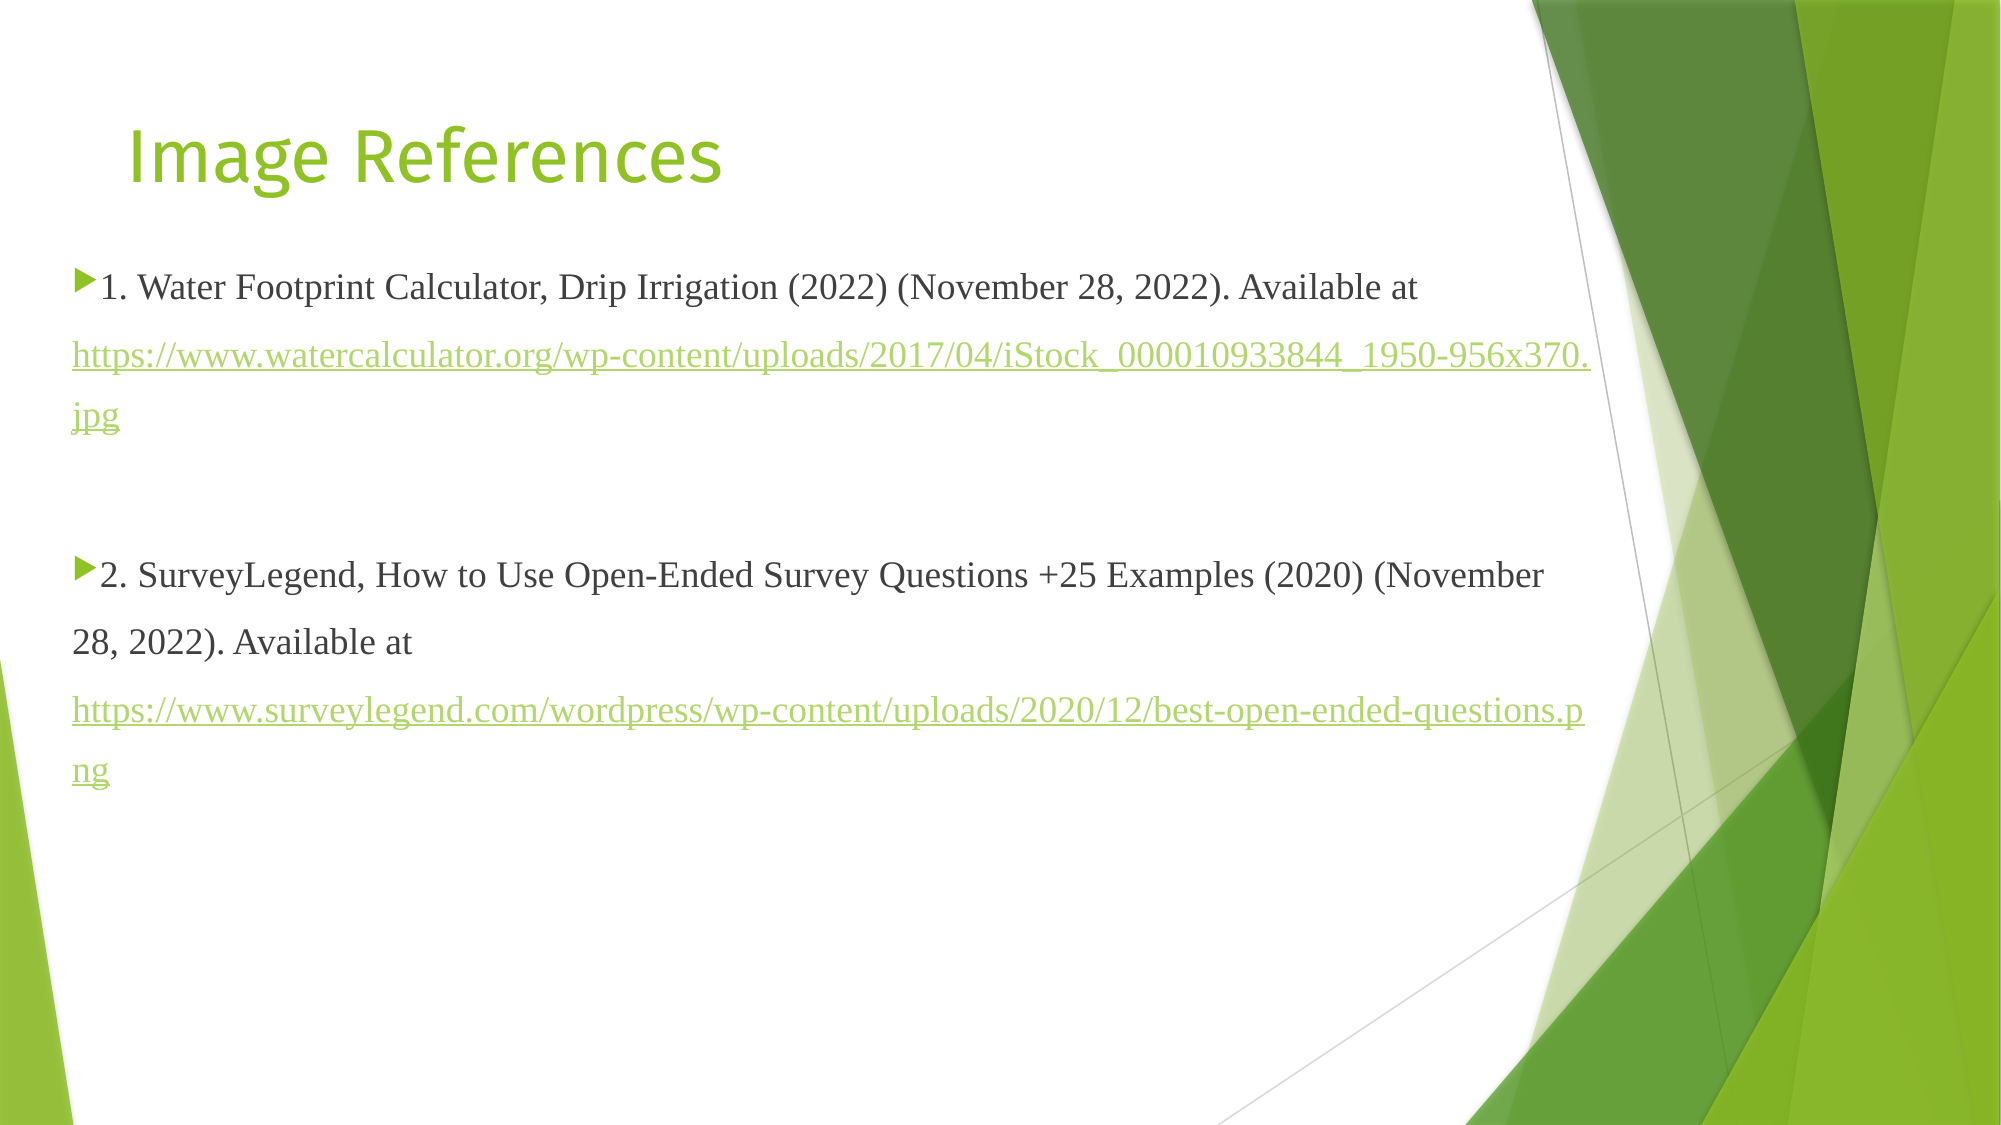

# Image References
1. Water Footprint Calculator, Drip Irrigation (2022) (November 28, 2022). Available at https://www.watercalculator.org/wp-content/uploads/2017/04/iStock_000010933844_1950-956x370.jpg
2. SurveyLegend, How to Use Open-Ended Survey Questions +25 Examples (2020) (November 28, 2022). Available at https://www.surveylegend.com/wordpress/wp-content/uploads/2020/12/best-open-ended-questions.png